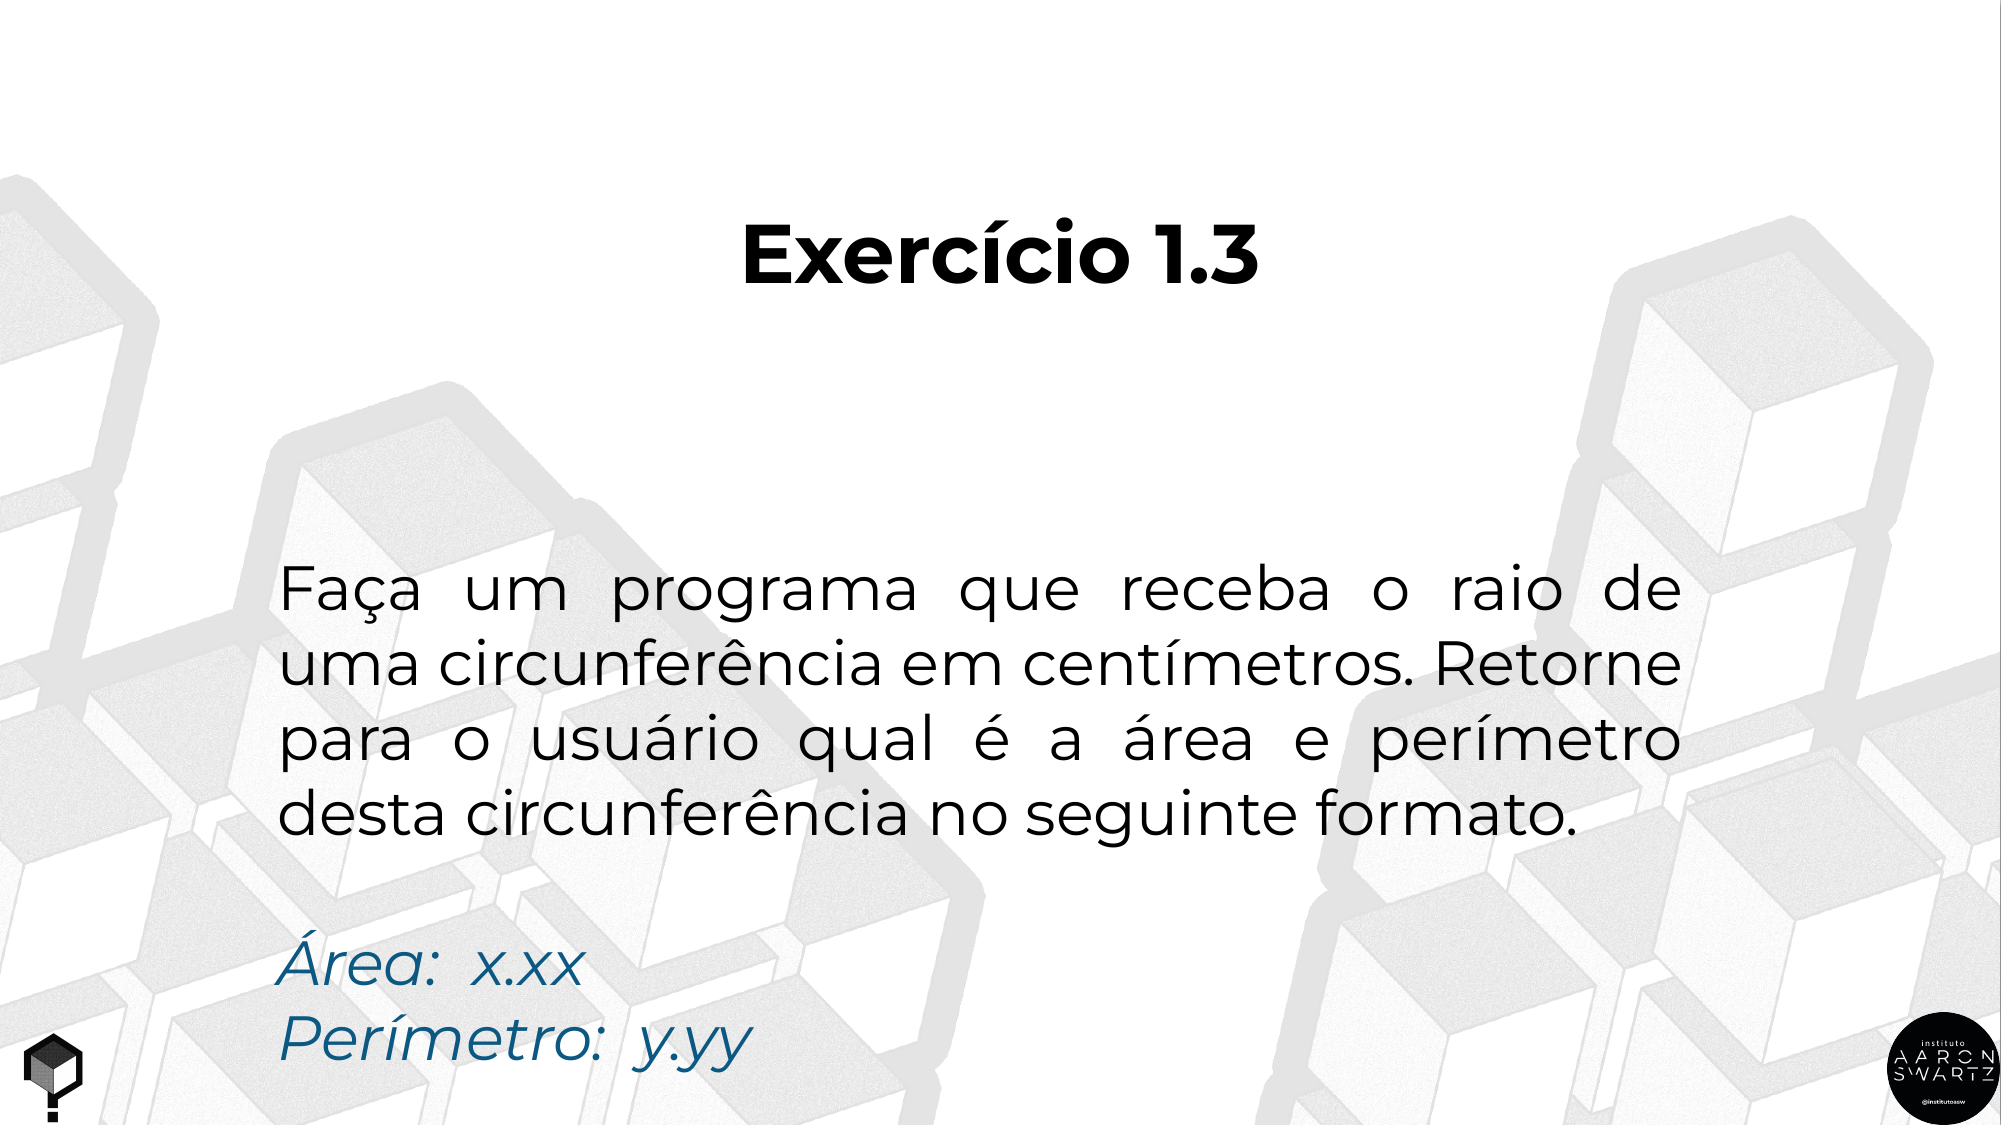

Exercício 1.3
Faça um programa que receba o raio de uma circunferência em centímetros. Retorne para o usuário qual é a área e perímetro desta circunferência no seguinte formato.

Área:  x.xx
Perímetro:  y.yy